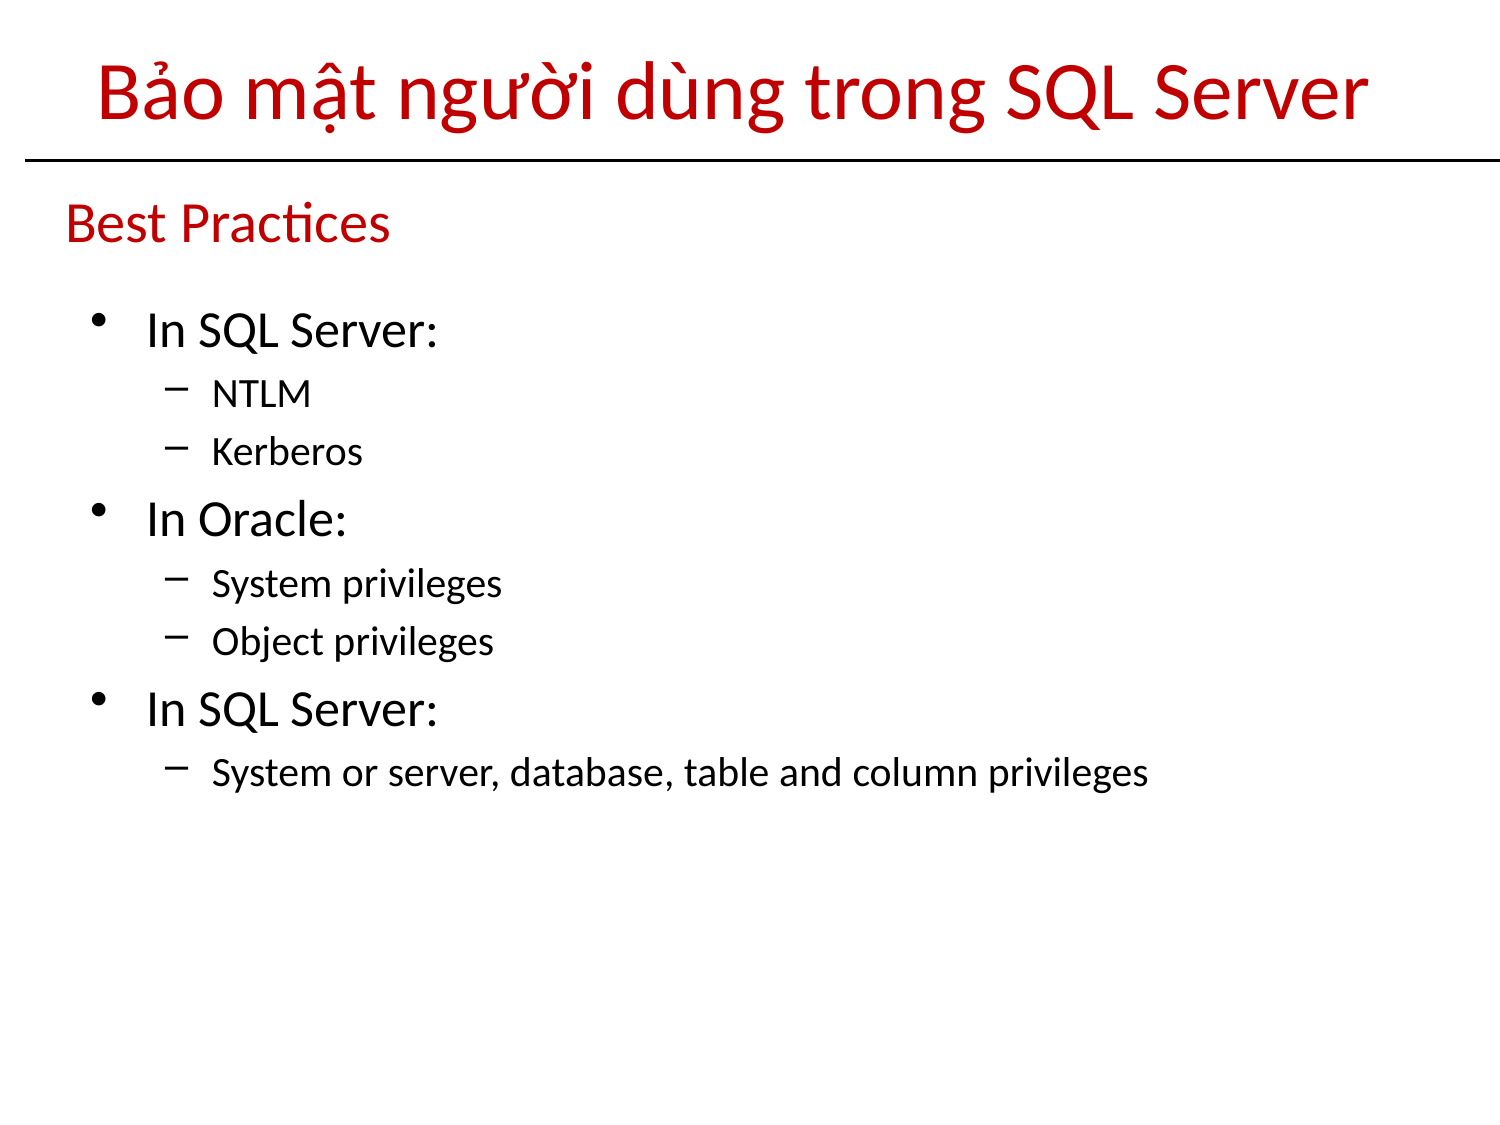

Bảo mật người dùng trong SQL Server
# Best Practices
In SQL Server:
NTLM
Kerberos
In Oracle:
System privileges
Object privileges
In SQL Server:
System or server, database, table and column privileges